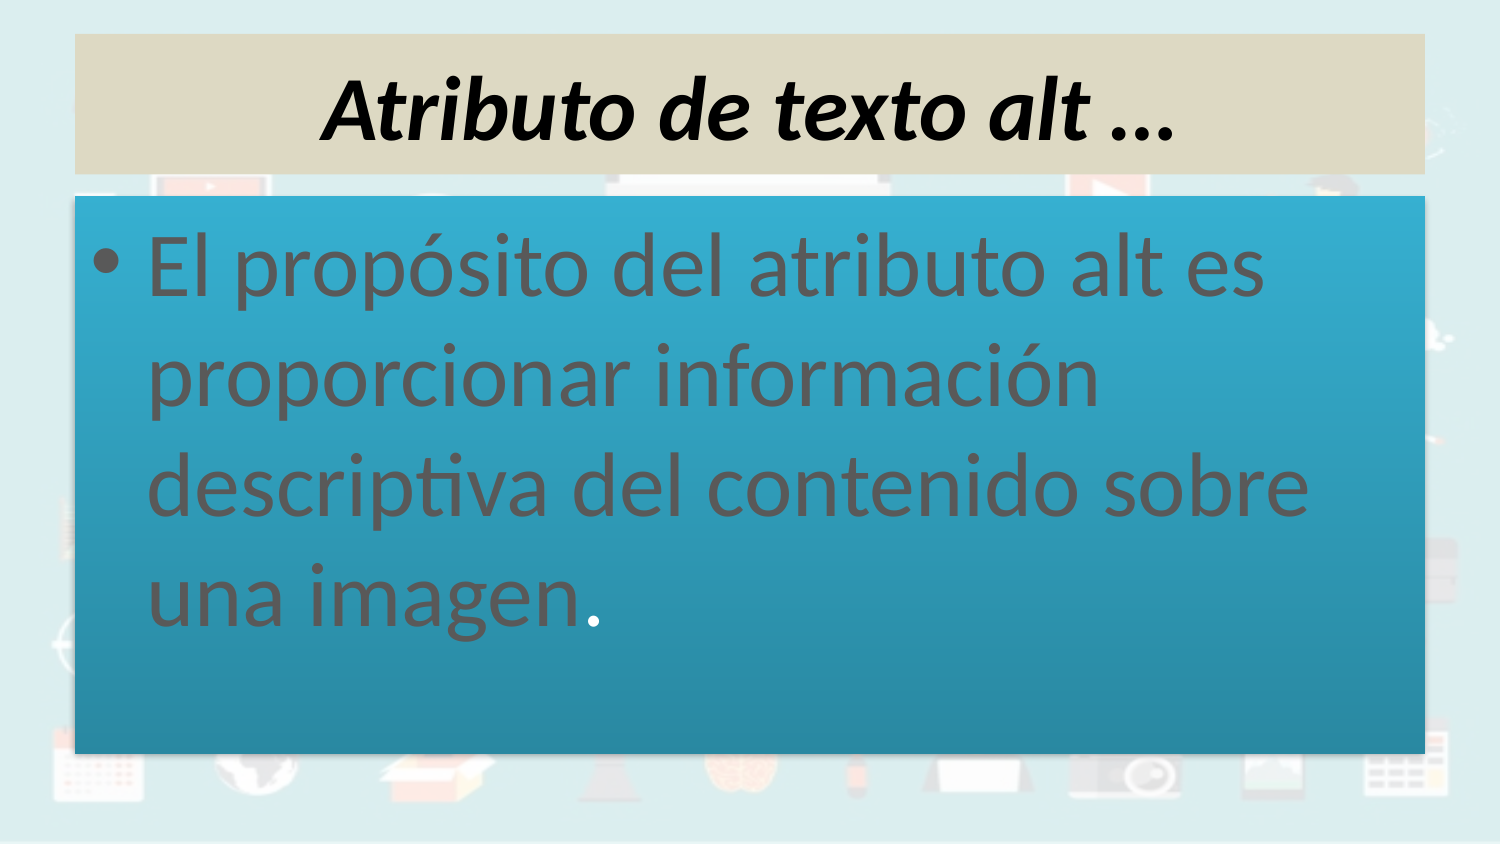

# Atributo de texto alt …
El propósito del atributo alt es proporcionar información descriptiva del contenido sobre una imagen.